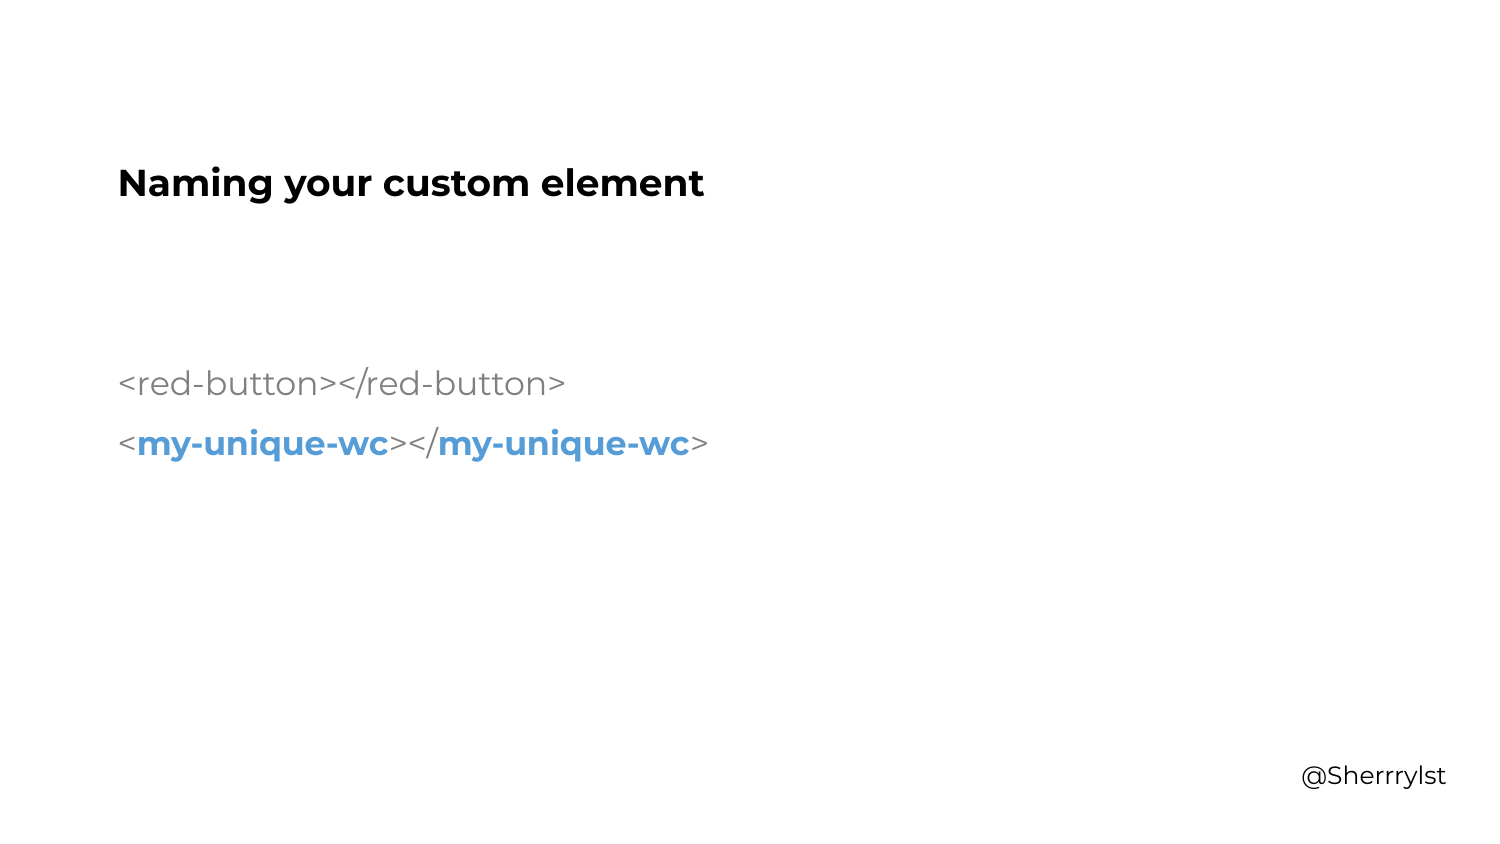

# Naming your custom element

<red-button></red-button>
<my-unique-wc></my-unique-wc>

@Sherrrylst